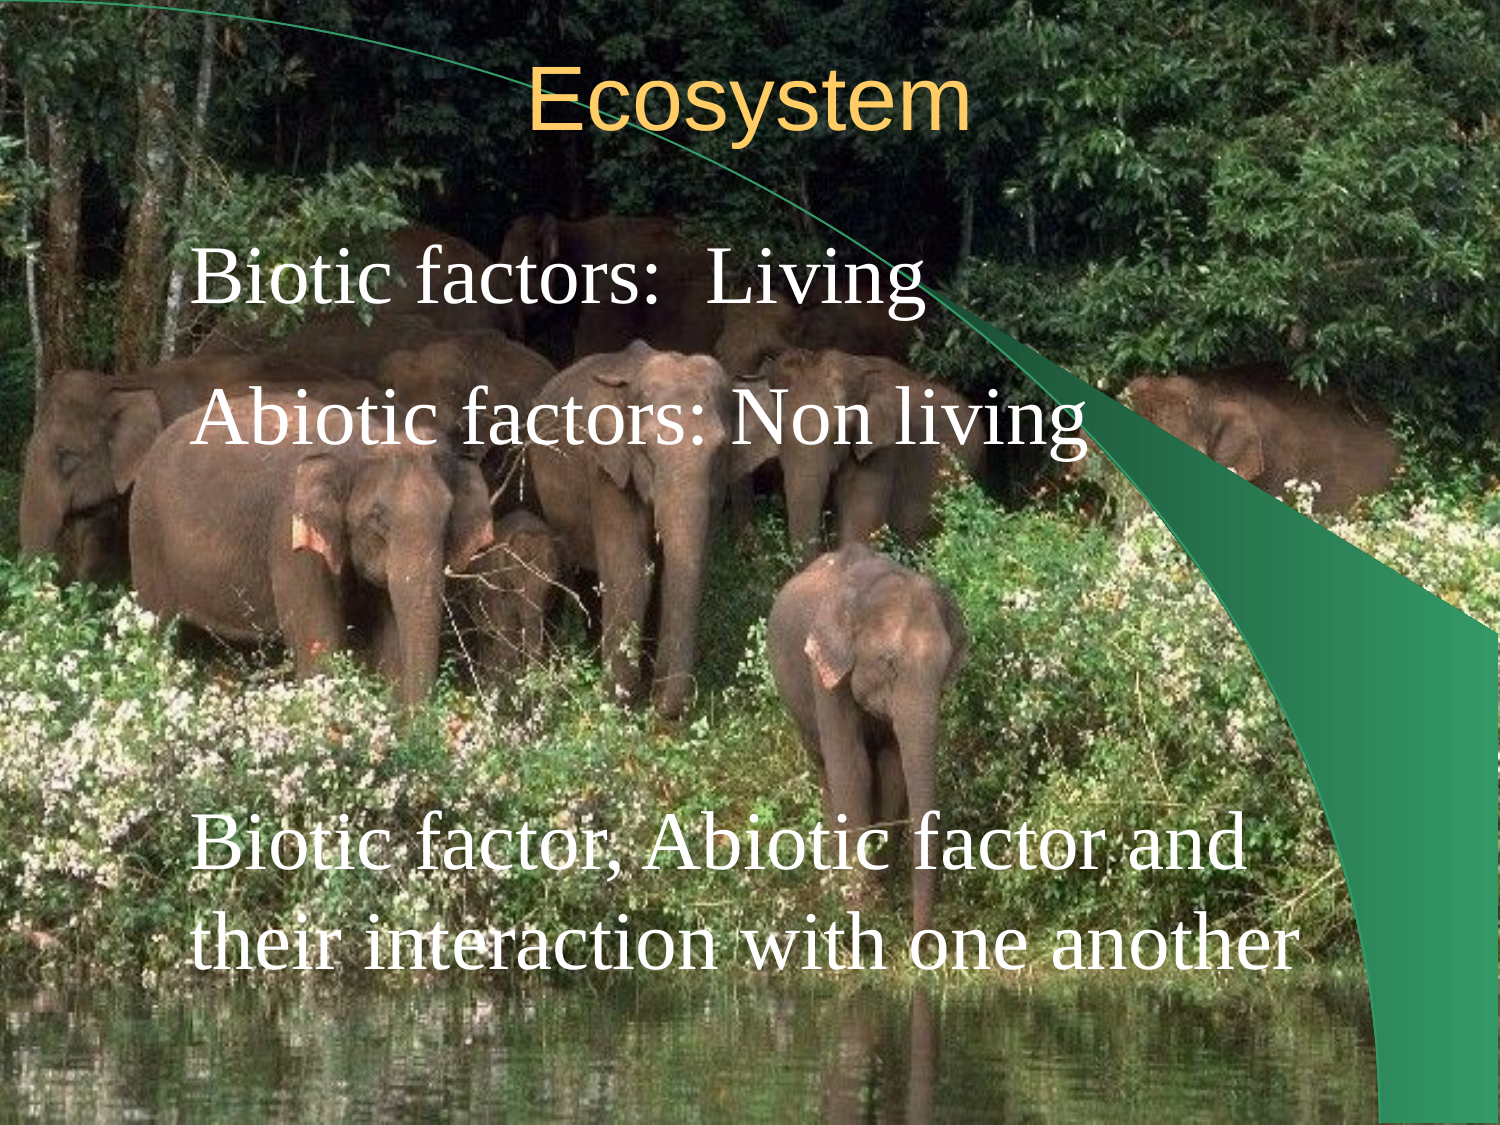

# Ecosystem
Biotic factors:  Living
Abiotic factors: Non living

Biotic factor, Abiotic factor and their interaction with one another